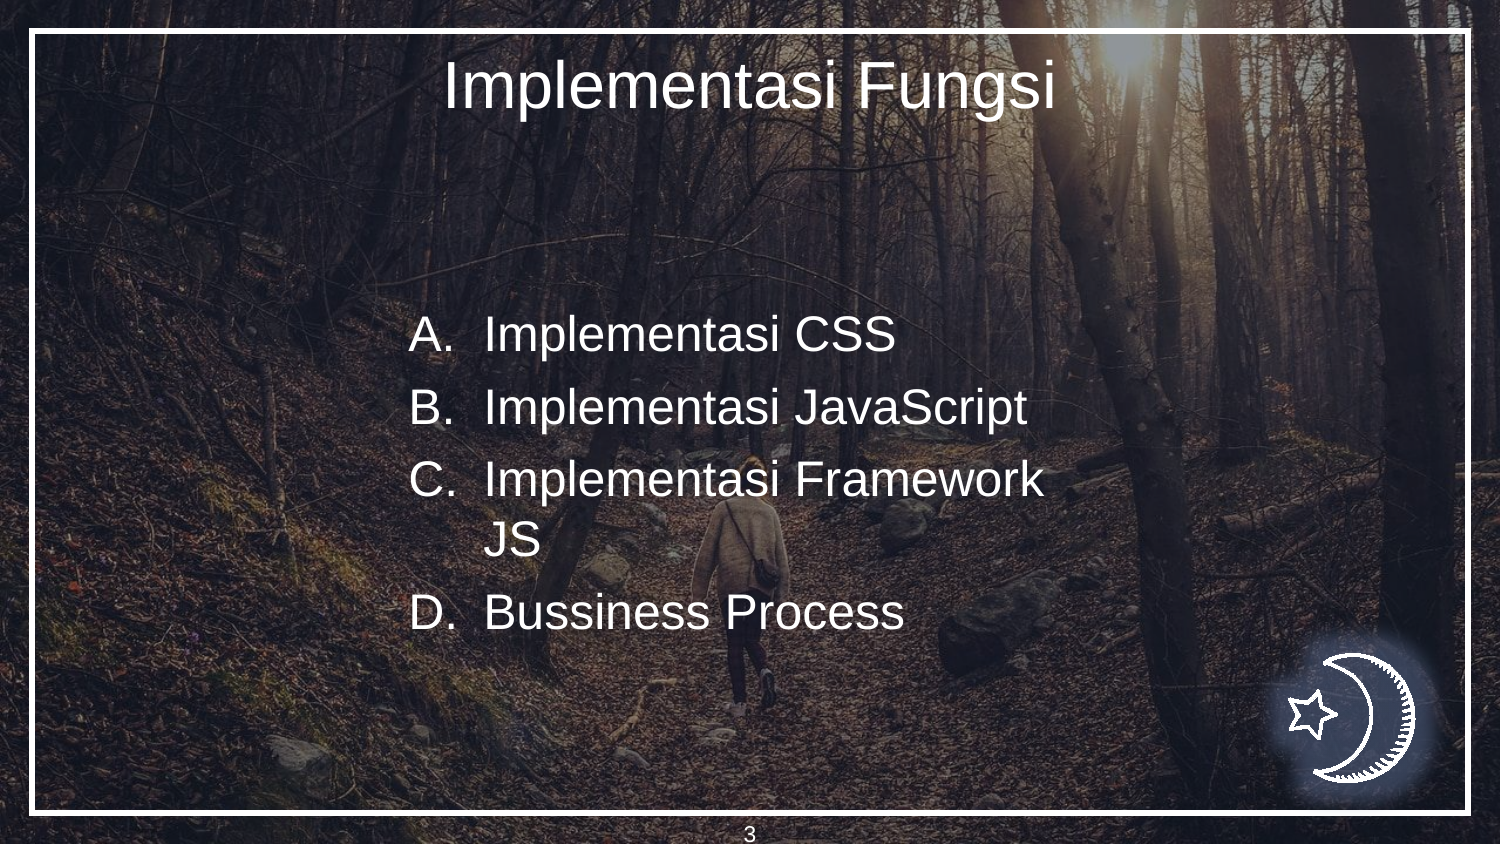

Implementasi Fungsi
Implementasi CSS
Implementasi JavaScript
Implementasi Framework JS
Bussiness Process

3